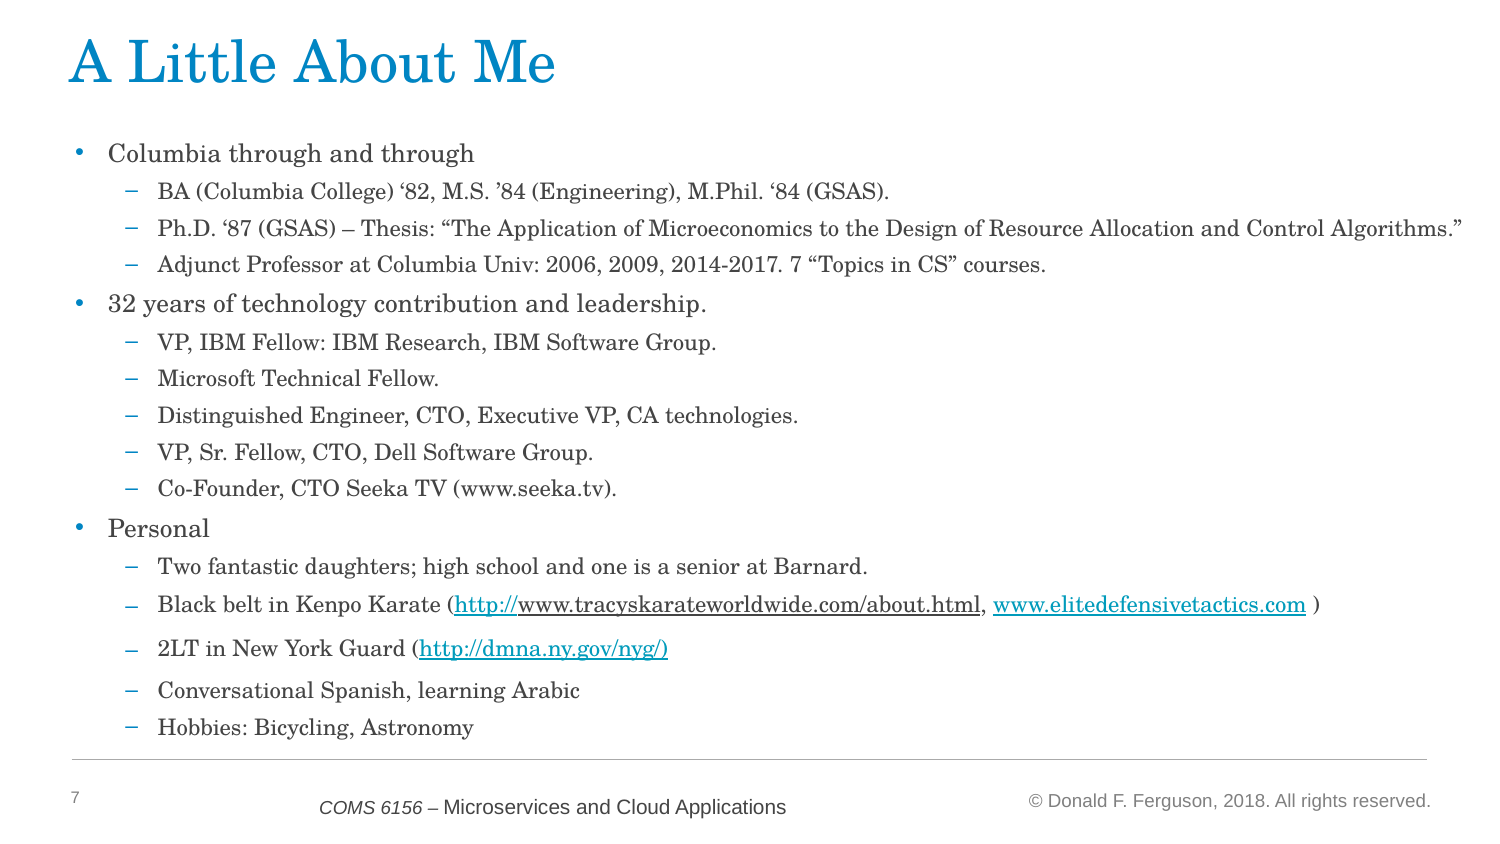

# A Little About Me
Columbia through and through
BA (Columbia College) ‘82, M.S. ’84 (Engineering), M.Phil. ‘84 (GSAS).
Ph.D. ‘87 (GSAS) – Thesis: “The Application of Microeconomics to the Design of Resource Allocation and Control Algorithms.”
Adjunct Professor at Columbia Univ: 2006, 2009, 2014-2017. 7 “Topics in CS” courses.
32 years of technology contribution and leadership.
VP, IBM Fellow: IBM Research, IBM Software Group.
Microsoft Technical Fellow.
Distinguished Engineer, CTO, Executive VP, CA technologies.
VP, Sr. Fellow, CTO, Dell Software Group.
Co-Founder, CTO Seeka TV (www.seeka.tv).
Personal
Two fantastic daughters; high school and one is a senior at Barnard.
Black belt in Kenpo Karate (http://www.tracyskarateworldwide.com/about.html, www.elitedefensivetactics.com )
2LT in New York Guard (http://dmna.ny.gov/nyg/)
Conversational Spanish, learning Arabic
Hobbies: Bicycling, Astronomy